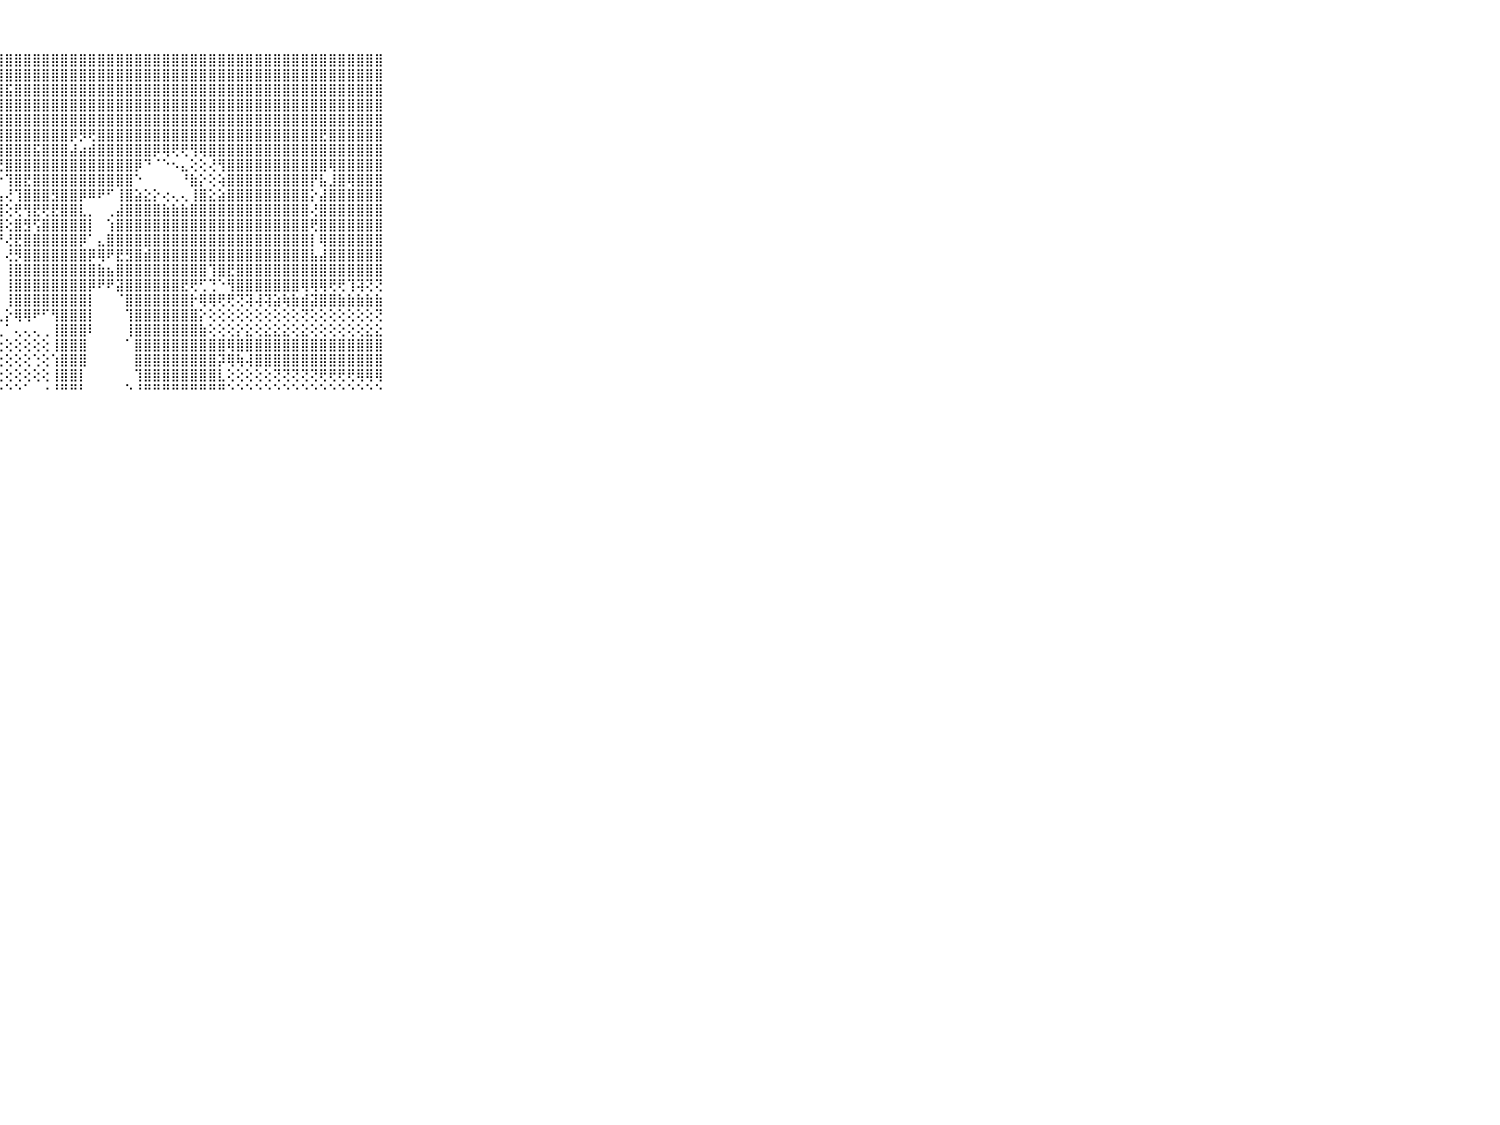

⠀⠀⠀⠀⠀⠀⠀⠀⠀⠀⠀⣿⣿⣿⣿⣿⣿⣿⣿⣿⣿⣿⣿⣿⣿⣿⣿⣿⣿⣿⣿⣿⣿⣿⣿⣿⣿⣿⣿⣿⣿⣿⣿⣿⣿⣿⣿⣿⣿⣿⣿⣿⣿⣿⣿⣿⣿⣿⣿⣿⣿⣿⣿⣿⣿⣿⣿⣿⣿⠀⠀⠀⠀⠀⠀⠀⠀⠀⠀⠀⠀
⠀⠀⠀⠀⠀⠀⠀⠀⠀⠀⠀⣿⣷⣿⣿⣿⣿⣿⣿⣿⣿⣿⣿⣿⣿⣿⣿⣿⣿⣿⣿⣿⣿⣿⣿⣿⣿⣿⣿⣿⣿⣿⣿⣿⣿⣿⣿⣿⣿⣿⣿⣿⣿⣿⣿⣿⣿⣿⣿⣿⣿⣿⣿⣿⣿⣿⣿⣿⣿⠀⠀⠀⠀⠀⠀⠀⠀⠀⠀⠀⠀
⠀⠀⠀⠀⠀⠀⠀⠀⠀⠀⠀⣿⣿⣿⣿⣿⣿⣿⣿⣿⣿⣿⣿⣿⣿⣿⣿⣿⣯⣿⣿⣿⣿⣿⣿⣿⣿⣿⣿⣿⣿⣿⣿⣿⣿⣿⣿⣿⣿⣿⣿⣿⣿⣿⣿⣿⣿⣿⣿⣿⣿⣿⣿⣿⣿⣿⣿⣿⣿⠀⠀⠀⠀⠀⠀⠀⠀⠀⠀⠀⠀
⠀⠀⠀⠀⠀⠀⠀⠀⠀⠀⠀⣿⣿⣿⣿⣿⣿⣿⣿⣿⣿⣿⣿⣿⣿⣿⣿⣿⣿⣿⣿⣿⣿⣿⣿⣿⣿⣿⣿⣿⣿⣿⣿⣿⣿⣿⣿⣿⣿⣿⣿⣿⣿⣿⣿⣿⣿⣿⣿⣿⣿⣿⣿⣿⣿⣿⣿⣿⣿⠀⠀⠀⠀⠀⠀⠀⠀⠀⠀⠀⠀
⠀⠀⠀⠀⠀⠀⠀⠀⠀⠀⠀⣿⣿⣿⢿⣿⣿⣿⣿⣿⣿⣿⣿⣿⣿⣿⣿⣿⣿⣿⣿⣿⣿⣿⣿⣿⣿⣿⣿⣿⣿⣿⣿⣿⣿⣿⣿⣿⣿⣿⣿⣿⣿⣿⣿⣿⣿⣿⣿⣿⣿⣿⣿⣿⣿⣿⣿⣿⣿⠀⠀⠀⠀⠀⠀⠀⠀⠀⠀⠀⠀
⠀⠀⠀⠀⠀⠀⠀⠀⠀⠀⠀⣿⢿⢿⣿⣿⢿⢟⢏⢜⢝⢝⢟⢻⢿⣿⣿⣿⣿⣿⣿⣿⣿⣿⣿⡿⡻⢟⣿⣿⣿⣿⣿⣿⣿⣿⣿⣿⣿⣿⣿⣿⣿⣿⣿⣿⣿⣿⣿⣿⣿⣿⣟⣿⣿⣿⣿⣿⣿⠀⠀⠀⠀⠀⠀⠀⠀⠀⠀⠀⠀
⠀⠀⠀⠀⠀⠀⠀⠀⠀⠀⠀⣸⣿⡿⢫⢵⣥⣅⣁⣁⣉⡑⢗⢵⡕⢜⢿⣿⣿⣿⣿⣯⣿⣿⣿⣼⣴⣾⣿⣿⣿⣿⣿⣿⡿⢿⢟⢟⢻⢿⣿⣿⣿⣿⣿⣿⣿⣿⣿⣿⣿⣿⣿⣿⣿⣿⣿⣿⣿⠀⠀⠀⠀⠀⠀⠀⠀⠀⠀⠀⠀
⠀⠀⠀⠀⠀⠀⠀⠀⠀⠀⠀⣿⢏⢕⢕⢕⢕⢕⢅⠅⢕⢕⢔⢕⢝⢷⡕⢝⣿⣿⣿⣿⣿⣿⣿⣿⣿⣿⣿⣿⣿⣿⡿⠙⠈⠑⠢⣄⢕⢕⢜⢻⣿⣿⣿⣿⣿⣿⣿⣿⣿⣿⣿⢿⣿⣿⣿⣿⣿⠀⠀⠀⠀⠀⠀⠀⠀⠀⠀⠀⠀
⠀⠀⠀⠀⠀⠀⠀⠀⠀⠀⠀⣧⣵⣵⣕⣕⣕⣕⢕⢕⢕⢕⢕⢕⢕⢕⢿⡕⢹⣿⣟⣿⣿⣿⣿⣿⣿⣿⣿⣿⣿⣿⠑⠀⠀⠀⠀⠘⣷⡕⢕⢵⣿⣿⣿⣿⣿⣿⣿⣿⣿⡟⣧⣸⣿⢿⣿⣿⣿⠀⠀⠀⠀⠀⠀⠀⠀⠀⠀⠀⠀
⠀⠀⠀⠀⠀⠀⠀⠀⠀⠀⠀⣿⣿⣿⣿⣿⣿⣿⣿⣿⣿⣷⣷⣷⣧⣧⣼⣧⢜⢹⣿⣿⣿⣻⣿⣿⡿⠿⠟⠋⢸⣿⣵⣕⡕⢔⢄⢄⢸⣿⣕⣵⣿⣿⣿⣿⣿⣿⣿⣿⣿⡕⣼⣿⣿⣿⣿⣿⣿⠀⠀⠀⠀⠀⠀⠀⠀⠀⠀⠀⠀
⠀⠀⠀⠀⠀⠀⠀⠀⠀⠀⠀⣿⣿⣿⣿⣿⣿⣿⣿⣿⣿⣿⣿⣿⣿⣿⣿⣿⢕⢟⢻⣟⢟⣟⣿⣿⣇⡀⠀⢀⣼⣿⣿⣿⣿⣷⣷⣷⣿⣿⣿⣿⣿⣿⣿⣿⣿⣿⣿⣿⣿⢜⣿⣿⣿⣿⣿⣿⣿⠀⠀⠀⠀⠀⠀⠀⠀⠀⠀⠀⠀
⠀⠀⠀⠀⠀⠀⠀⠀⠀⠀⠀⣿⣿⣿⣿⣿⣿⣿⣿⣿⣿⣿⣿⣿⣿⣿⣿⣿⢕⣿⣻⢫⣿⣿⣿⣿⣿⡇⠀⢱⣿⣿⣿⣿⣿⣿⣿⣿⣿⣿⣿⣿⣿⣿⣿⣿⣿⣿⣿⣿⣿⢟⣿⣿⣿⣿⣿⣿⣿⠀⠀⠀⠀⠀⠀⠀⠀⠀⠀⠀⠀
⠀⠀⠀⠀⠀⠀⠀⠀⠀⠀⠀⣿⣿⣿⣿⣿⣿⣿⣿⣿⣿⣿⣿⣿⣿⣿⣿⡟⢜⣟⣿⣿⣿⣿⣿⣿⡿⠁⣄⣿⣿⣿⣿⣿⣿⣿⣿⣿⣿⣿⣿⣿⣿⣿⣿⣿⣿⣿⣿⣿⣿⡇⢿⣿⣿⣿⣿⣿⣿⠀⠀⠀⠀⠀⠀⠀⠀⠀⠀⠀⠀
⠀⠀⠀⠀⠀⠀⠀⠀⠀⠀⠀⣿⣿⣿⣿⣿⣿⣿⣿⣿⣿⣿⣿⣿⣿⣿⣿⡇⢜⡻⣿⣿⣿⣿⣿⣿⣿⡿⢿⠟⣟⣻⣿⣾⣿⣿⣿⣿⣿⣿⣿⣿⣿⣿⣿⣿⣿⣿⣿⣿⣿⣧⣼⣿⣿⣿⣿⣿⣿⠀⠀⠀⠀⠀⠀⠀⠀⠀⠀⠀⠀
⠀⠀⠀⠀⠀⠀⠀⠀⠀⠀⠀⣿⣿⣿⣿⣿⣿⣿⣿⣿⣿⣿⣿⣿⣿⣿⣿⡇⢸⣿⣿⣿⣿⣿⣿⣿⣿⣿⣷⣦⣿⣿⣿⣿⣿⣿⣿⣿⣿⣿⢹⣿⣟⣿⣿⣿⣿⣿⣿⣿⣿⣿⣿⣿⣿⣿⣿⣿⣿⠀⠀⠀⠀⠀⠀⠀⠀⠀⠀⠀⠀
⠀⠀⠀⠀⠀⠀⠀⠀⠀⠀⠀⣿⣿⣿⣿⣿⣿⣿⣿⣿⣿⣿⣿⣿⣿⣿⣿⡇⢸⣿⣿⣿⣿⣿⣿⣿⣿⡿⠟⠟⣽⣿⣿⣿⣿⣿⣿⣟⢟⢋⢙⠑⢻⣿⣿⣿⣿⣿⣿⣿⢿⢿⢿⢟⢟⢹⢽⢝⢝⠀⠀⠀⠀⠀⠀⠀⠀⠀⠀⠀⠀
⠀⠀⠀⠀⠀⠀⠀⠀⠀⠀⠀⣿⣿⣿⣿⣿⣿⣿⣿⣿⣿⣿⣿⣿⣿⣿⣿⡇⢸⣿⣿⣿⣿⣿⣿⣿⣿⡇⠀⠀⠈⣿⣿⣿⣿⣿⣿⣿⡗⢿⢿⢟⢟⢝⢽⢼⢽⣵⢷⣷⣾⣽⣿⣿⣷⣷⣷⣷⣷⠀⠀⠀⠀⠀⠀⠀⠀⠀⠀⠀⠀
⠀⠀⠀⠀⠀⠀⠀⠀⠀⠀⠀⣯⢽⢽⢝⢝⢝⢝⣝⢝⢝⢝⢝⢜⢜⣕⣕⢅⡕⢿⢿⠟⠋⢻⣿⣿⣿⡇⠀⠀⠀⢹⣿⣿⣿⣿⣿⣿⣿⡕⢕⢕⢕⢕⢕⢕⢕⢕⢕⢕⢝⢕⢕⢕⢕⢕⢕⢕⢝⠀⠀⠀⠀⠀⠀⠀⠀⠀⠀⠀⠀
⠀⠀⠀⠀⠀⠀⠀⠀⠀⠀⠀⣿⣧⣵⣼⣼⣷⢷⢷⠷⠷⠟⠛⢛⢋⢙⢁⢁⠁⢄⢄⢄⢀⢸⣿⣿⣿⠇⠀⠀⠀⢸⣿⣿⣿⣿⣿⣿⣿⣷⢕⢕⢕⡕⣕⢕⣕⣕⣕⢕⣕⢕⢕⢕⢕⢕⢕⣕⣕⠀⠀⠀⠀⠀⠀⠀⠀⠀⠀⠀⠀
⠀⠀⠀⠀⠀⠀⠀⠀⠀⠀⠀⠉⢁⢅⢁⢄⢄⢔⢕⢕⢕⢕⢕⢕⢕⢕⢕⢕⢕⢕⢕⢕⢕⢸⣿⣿⣿⠀⠀⠀⠀⠁⣿⣿⣿⣿⣿⣿⣿⣿⣿⣿⢿⣿⣿⣿⣿⣿⣿⣿⣿⣿⣿⣿⣿⣿⣿⣿⣿⠀⠀⠀⠀⠀⠀⠀⠀⠀⠀⠀⠀
⠀⠀⠀⠀⠀⠀⠀⠀⠀⠀⠀⢀⢄⢕⢕⢕⢕⢕⢕⢕⢕⢕⢕⢕⢕⢕⢕⢕⢕⢕⢕⢑⢕⢱⣿⣿⣿⠀⠀⠀⠀⠀⣿⣿⣿⣿⣿⣿⣿⣿⣿⡽⢿⢷⢼⣿⣿⣿⣿⣿⣿⣿⣿⣿⣿⣿⣿⣿⣿⠀⠀⠀⠀⠀⠀⠀⠀⠀⠀⠀⠀
⠀⠀⠀⠀⠀⠀⠀⠀⠀⠀⠀⢁⢕⢕⢕⢕⢕⢕⢕⢕⢕⢕⢕⢕⢕⢕⢕⢕⢕⢕⢕⢕⢕⢸⣿⣿⡇⠀⠀⠀⠀⠀⢹⣿⣿⣿⣿⣿⣿⣿⣿⣇⢕⢕⢕⢕⢕⢝⢝⢝⢝⢝⢟⢟⢟⢟⢿⢿⢿⠀⠀⠀⠀⠀⠀⠀⠀⠀⠀⠀⠀
⠀⠀⠀⠀⠀⠀⠀⠀⠀⠀⠀⠑⠑⠑⠑⠑⠑⠑⠑⠑⠑⠑⠑⠑⠑⠑⠑⠑⠑⠑⠁⠀⠐⠘⠛⠛⠃⠀⠀⠀⠀⠑⠘⠛⠛⠛⠛⠛⠛⠛⠛⠛⠑⠑⠑⠑⠑⠑⠑⠑⠑⠑⠑⠑⠑⠑⠑⠑⠑⠀⠀⠀⠀⠀⠀⠀⠀⠀⠀⠀⠀